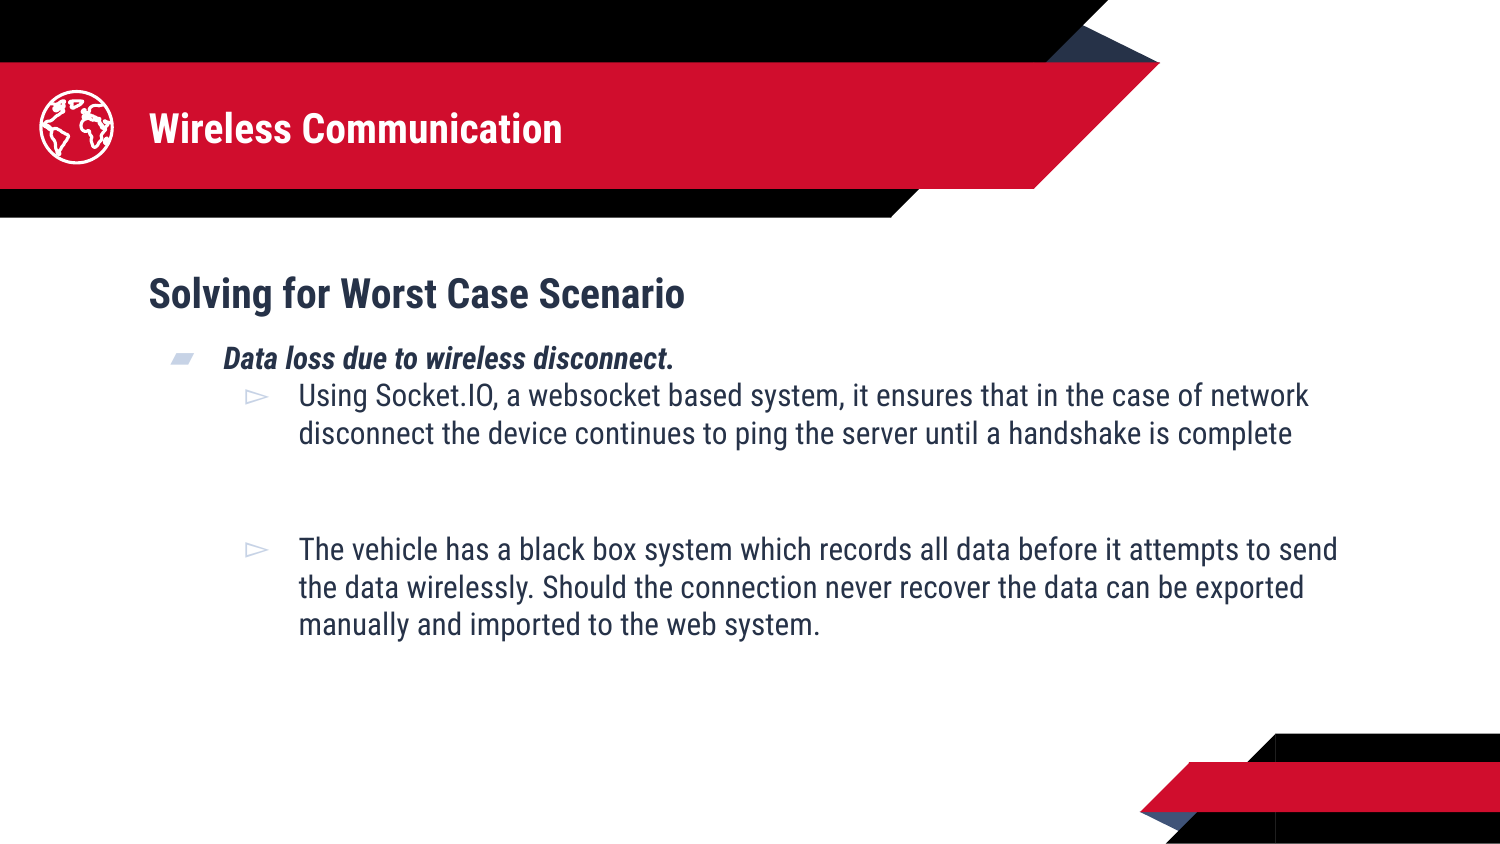

# Wireless Communication

Solving for Worst Case Scenario
Data loss due to wireless disconnect.
Using Socket.IO, a websocket based system, it ensures that in the case of network disconnect the device continues to ping the server until a handshake is complete

The vehicle has a black box system which records all data before it attempts to send the data wirelessly. Should the connection never recover the data can be exported manually and imported to the web system.